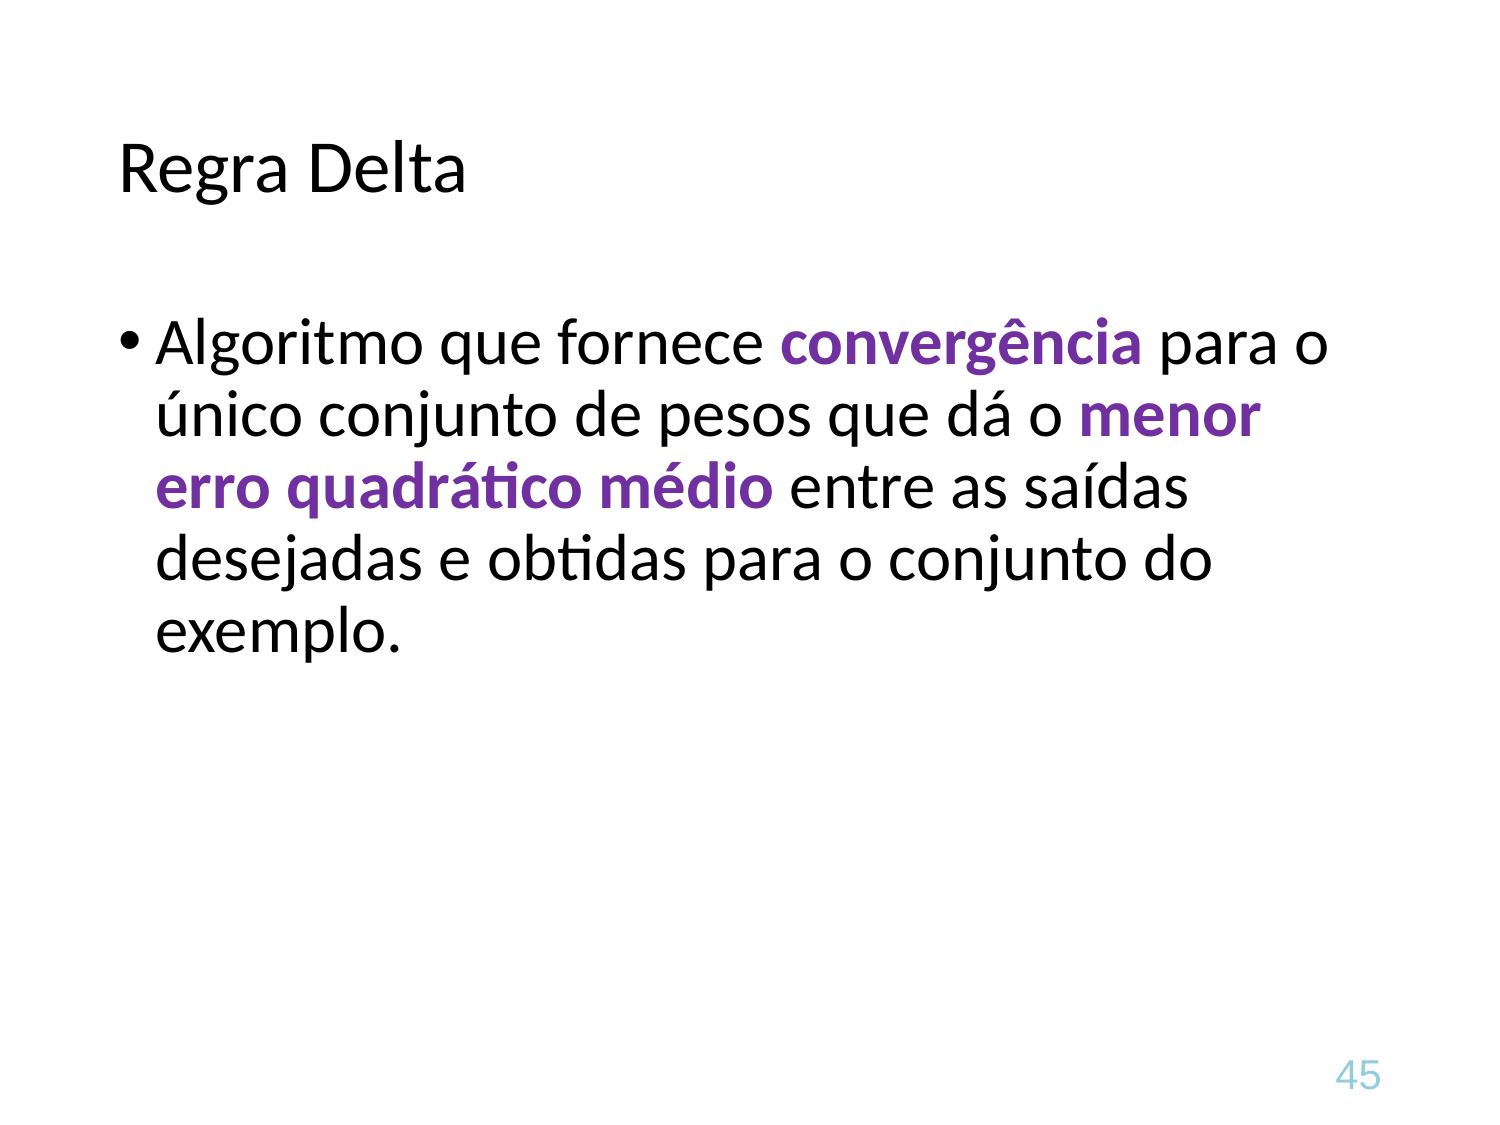

# Regra Delta
Algoritmo que fornece convergência para o único conjunto de pesos que dá o menor erro quadrático médio entre as saídas desejadas e obtidas para o conjunto do exemplo.

45